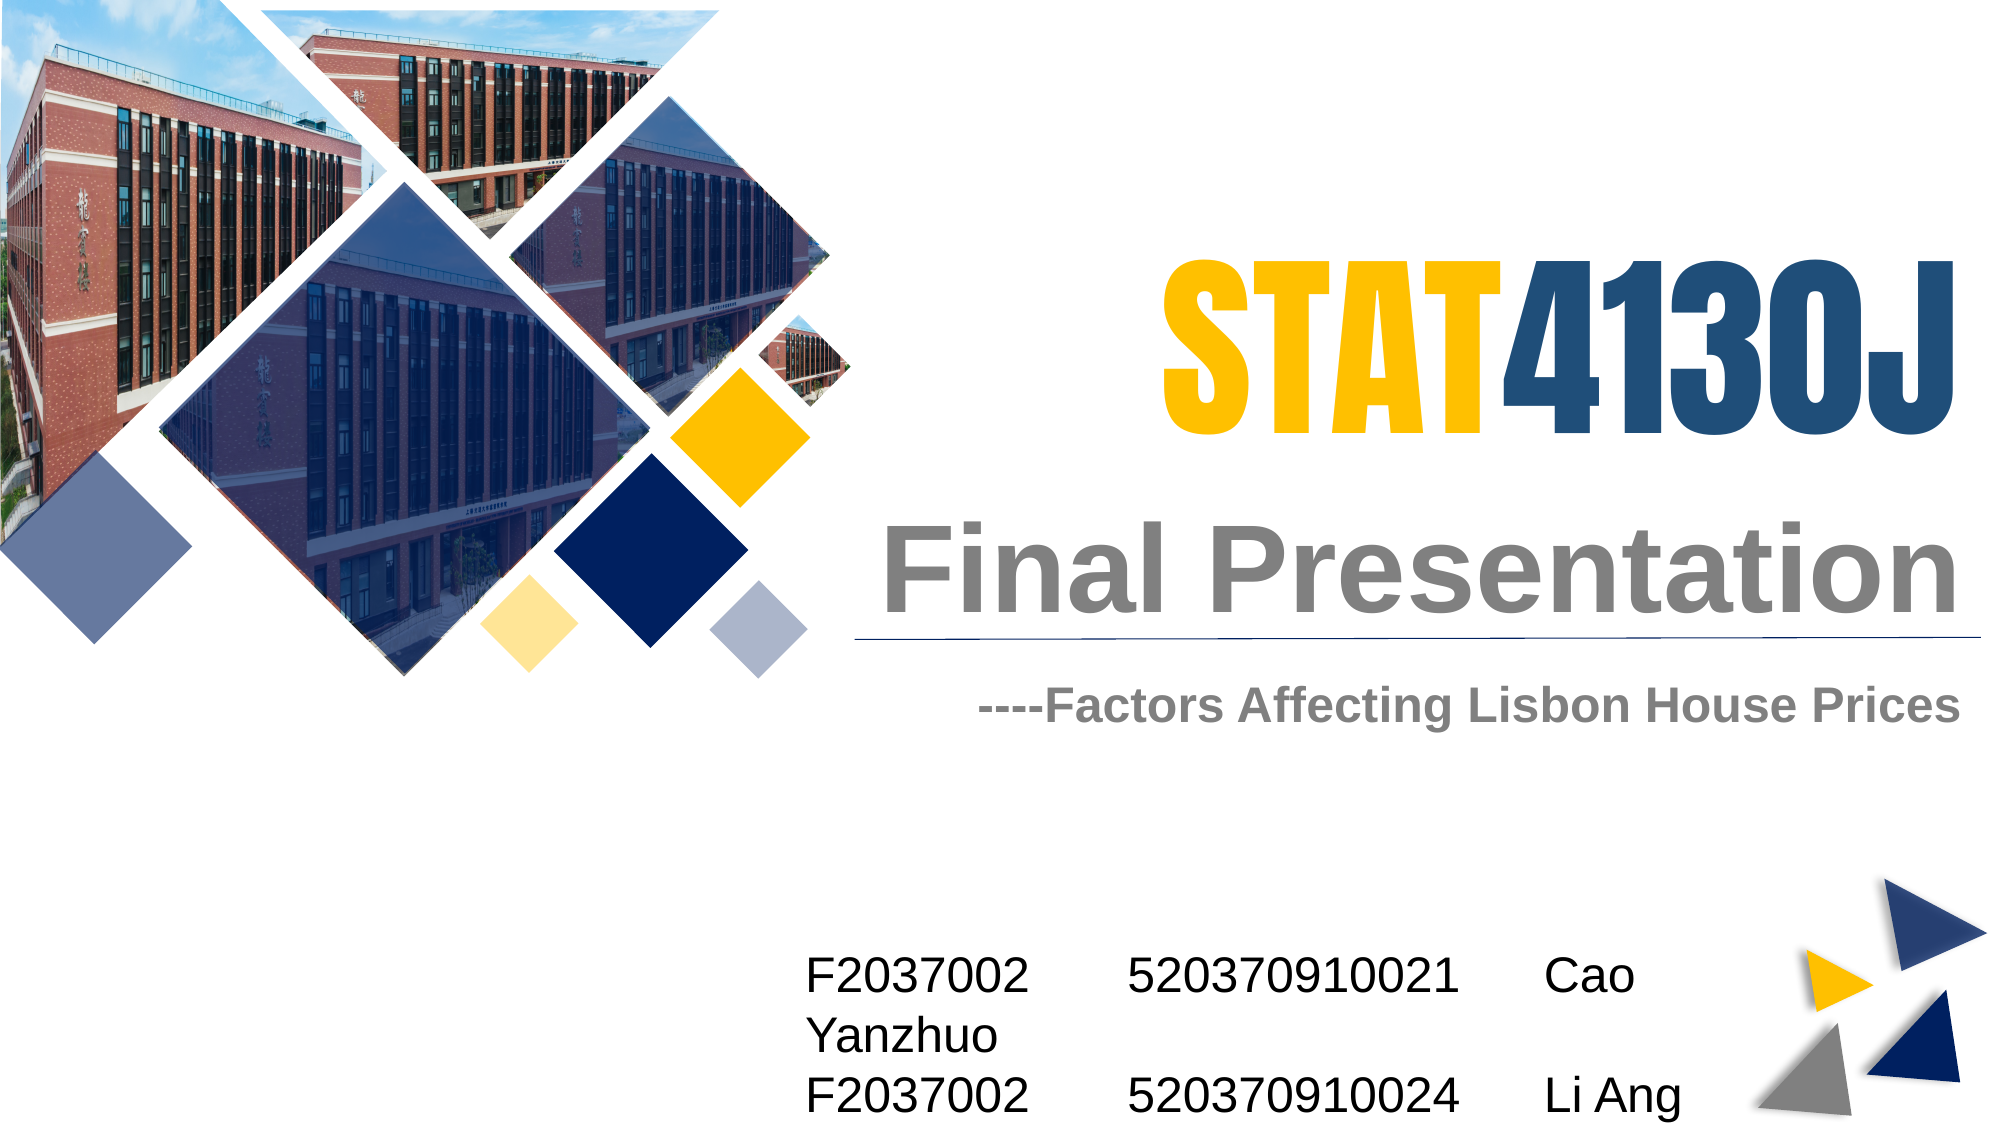

STAT4130J

Final Presentation

----Factors Affecting Lisbon House Prices

F2037002       520370910021      Cao Yanzhuo
F2037002       520370910024      Li Ang